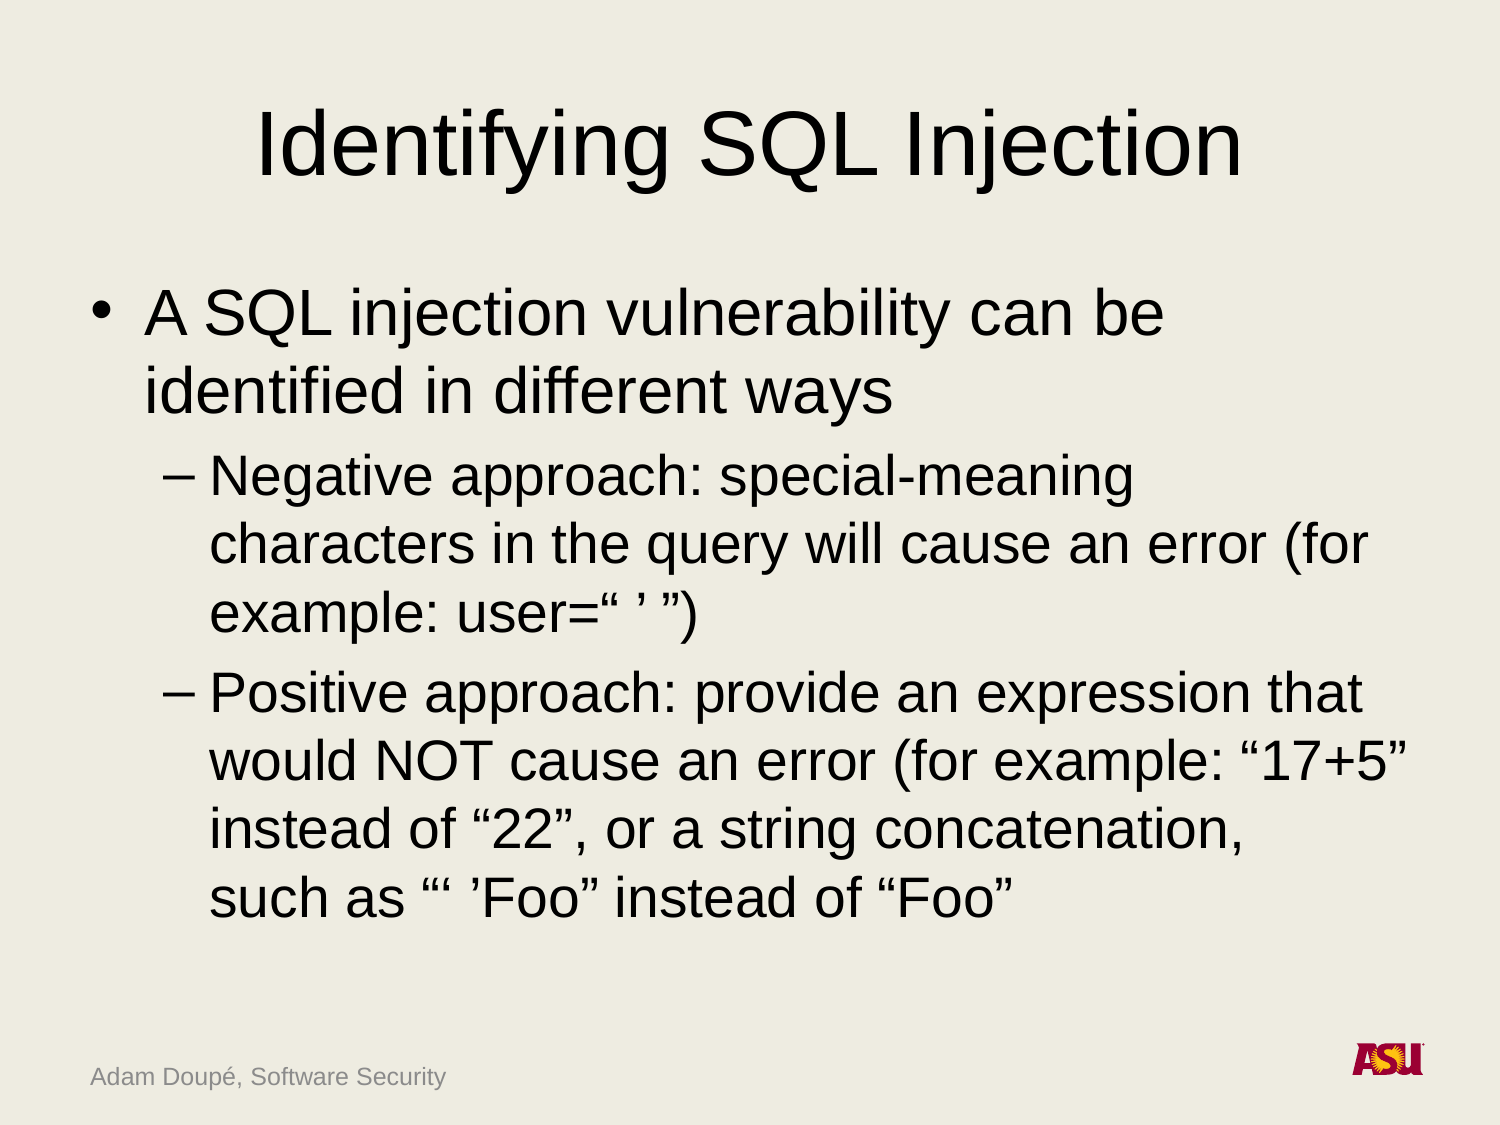

# Identifying SQL Injection
A SQL injection vulnerability can be identified in different ways
Negative approach: special-meaning characters in the query will cause an error (for example: user=“ ’ ”)
Positive approach: provide an expression that would NOT cause an error (for example: “17+5” instead of “22”, or a string concatenation,
such as “‘ ’Foo” instead of “Foo”